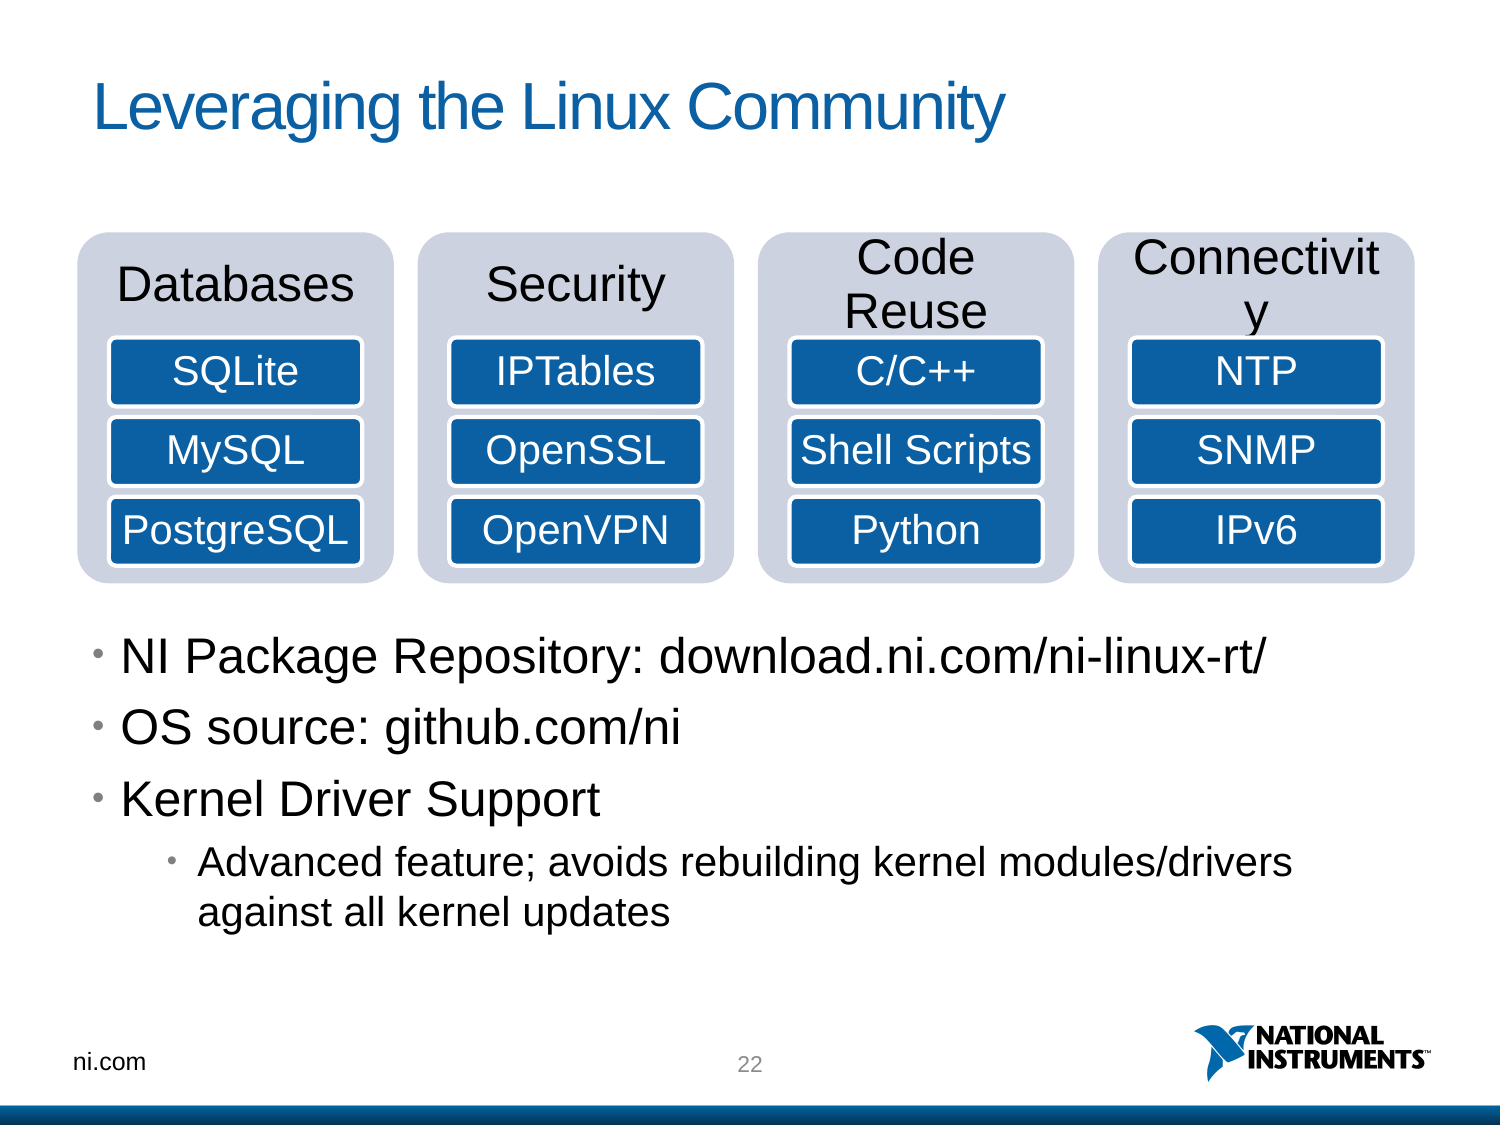

# Leveraging the Linux Community

NI Package Repository: download.ni.com/ni-linux-rt/
OS source: github.com/ni
Kernel Driver Support
Advanced feature; avoids rebuilding kernel modules/drivers against all kernel updates

Databases
SQLite
MySQL
PostgreSQL
Security
IPTables
OpenSSL
OpenVPN
Code Reuse
C/C++
Shell Scripts
Python
Connectivity
NTP
SNMP
IPv6